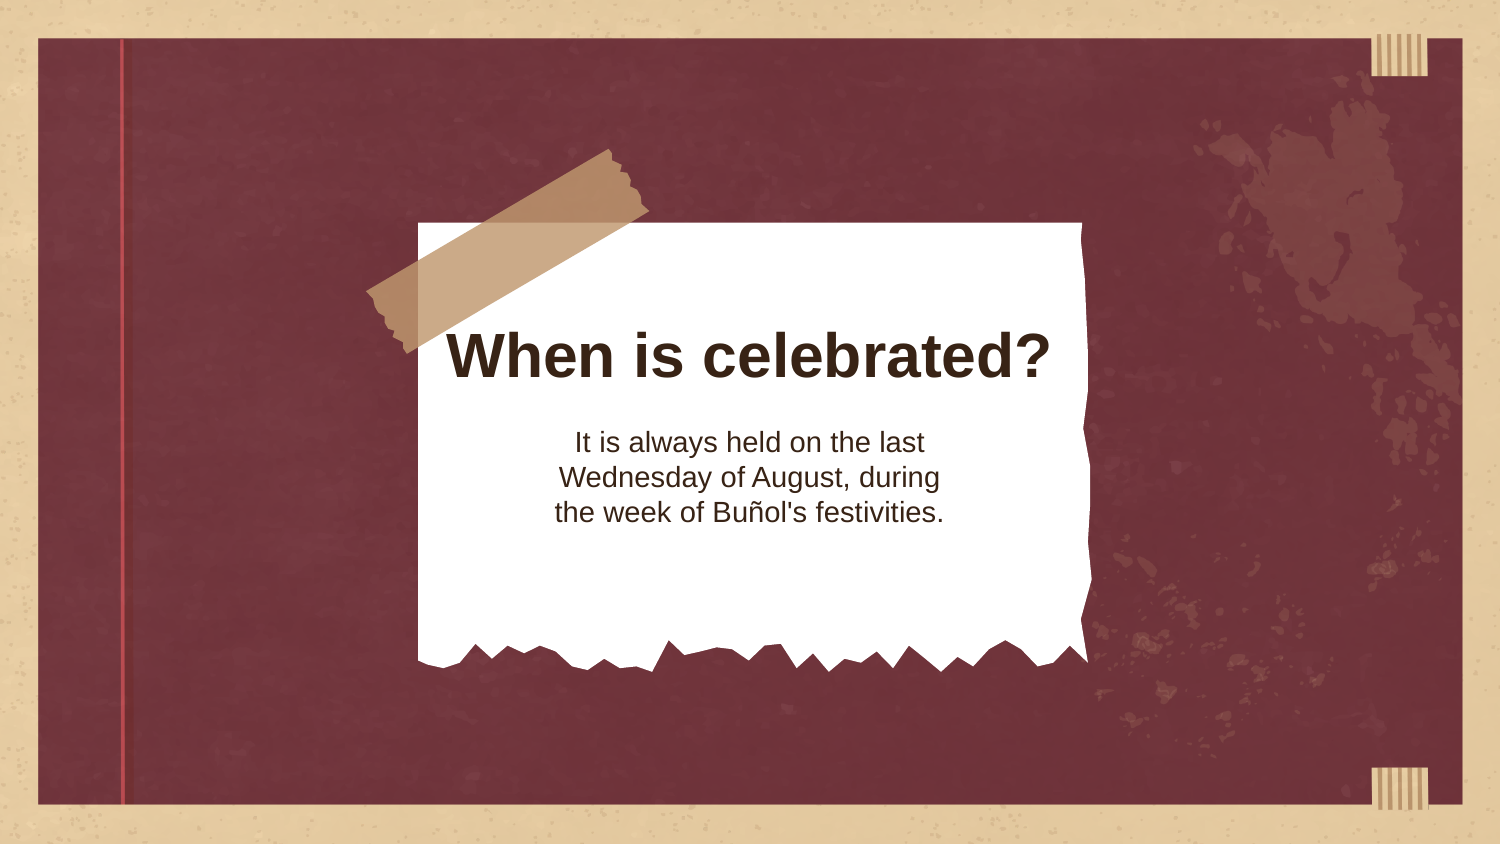

# When is celebrated?
It is always held on the last Wednesday of August, during the week of Buñol's festivities.